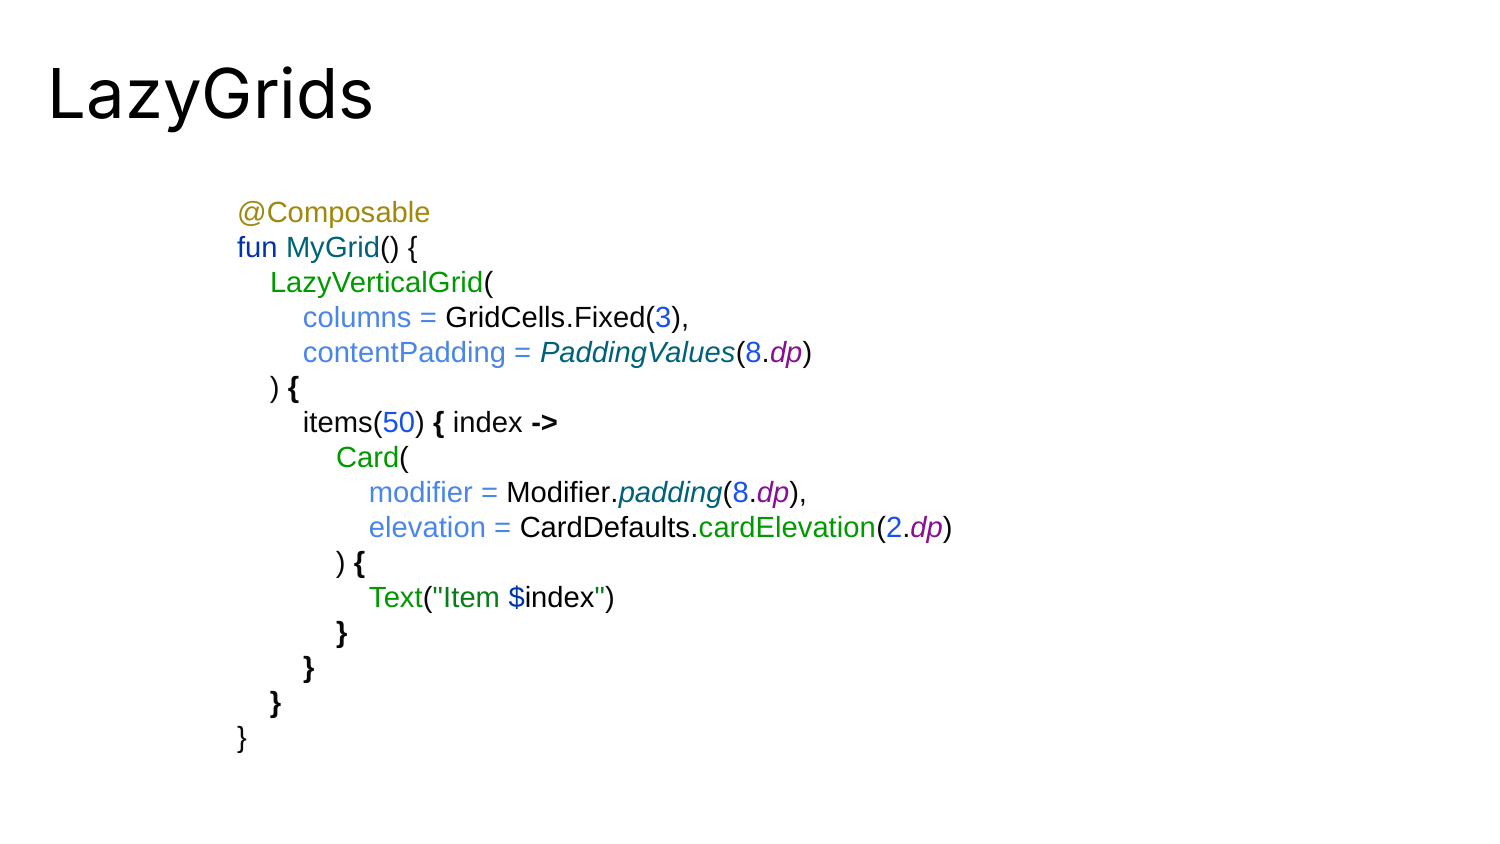

# LazyGrids
@Composable
fun MyGrid() {
    LazyVerticalGrid(
        columns = GridCells.Fixed(3),
        contentPadding = PaddingValues(8.dp)
    ) {
        items(50) { index ->
            Card(
                modifier = Modifier.padding(8.dp),
                elevation = CardDefaults.cardElevation(2.dp)
            ) {
                Text("Item $index")
            }
        }
    }
}